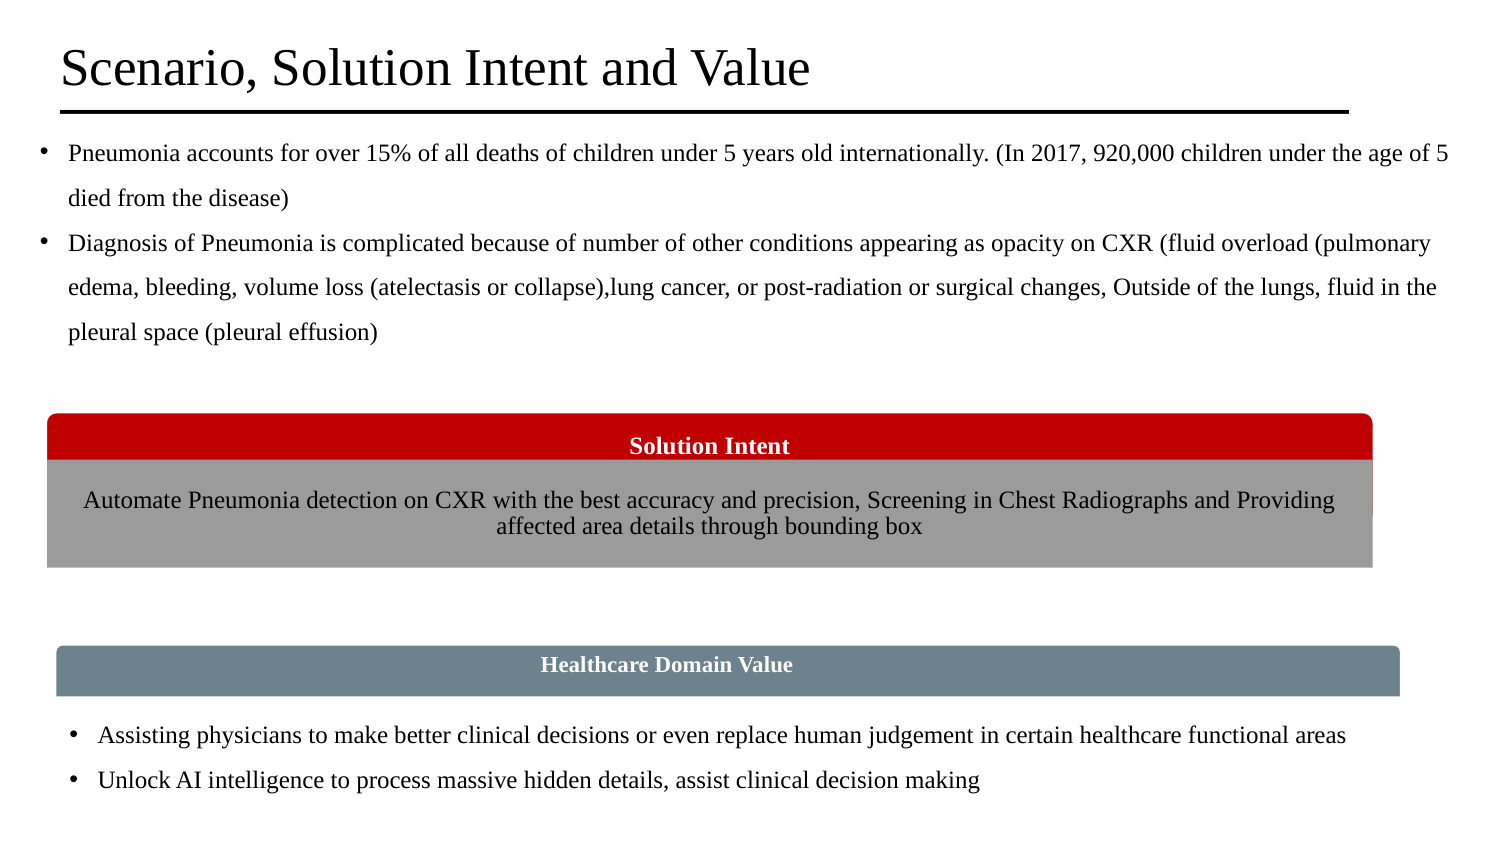

# Scenario, Solution Intent and Value
Pneumonia accounts for over 15% of all deaths of children under 5 years old internationally. (In 2017, 920,000 children under the age of 5 died from the disease)
Diagnosis of Pneumonia is complicated because of number of other conditions appearing as opacity on CXR (fluid overload (pulmonary edema, bleeding, volume loss (atelectasis or collapse),lung cancer, or post-radiation or surgical changes, Outside of the lungs, fluid in the pleural space (pleural effusion)

Solution Intent
Automate Pneumonia detection on CXR with the best accuracy and precision, Screening in Chest Radiographs and Providing affected area details through bounding box

Healthcare Domain Value
Assisting physicians to make better clinical decisions or even replace human judgement in certain healthcare functional areas
Unlock AI intelligence to process massive hidden details, assist clinical decision making